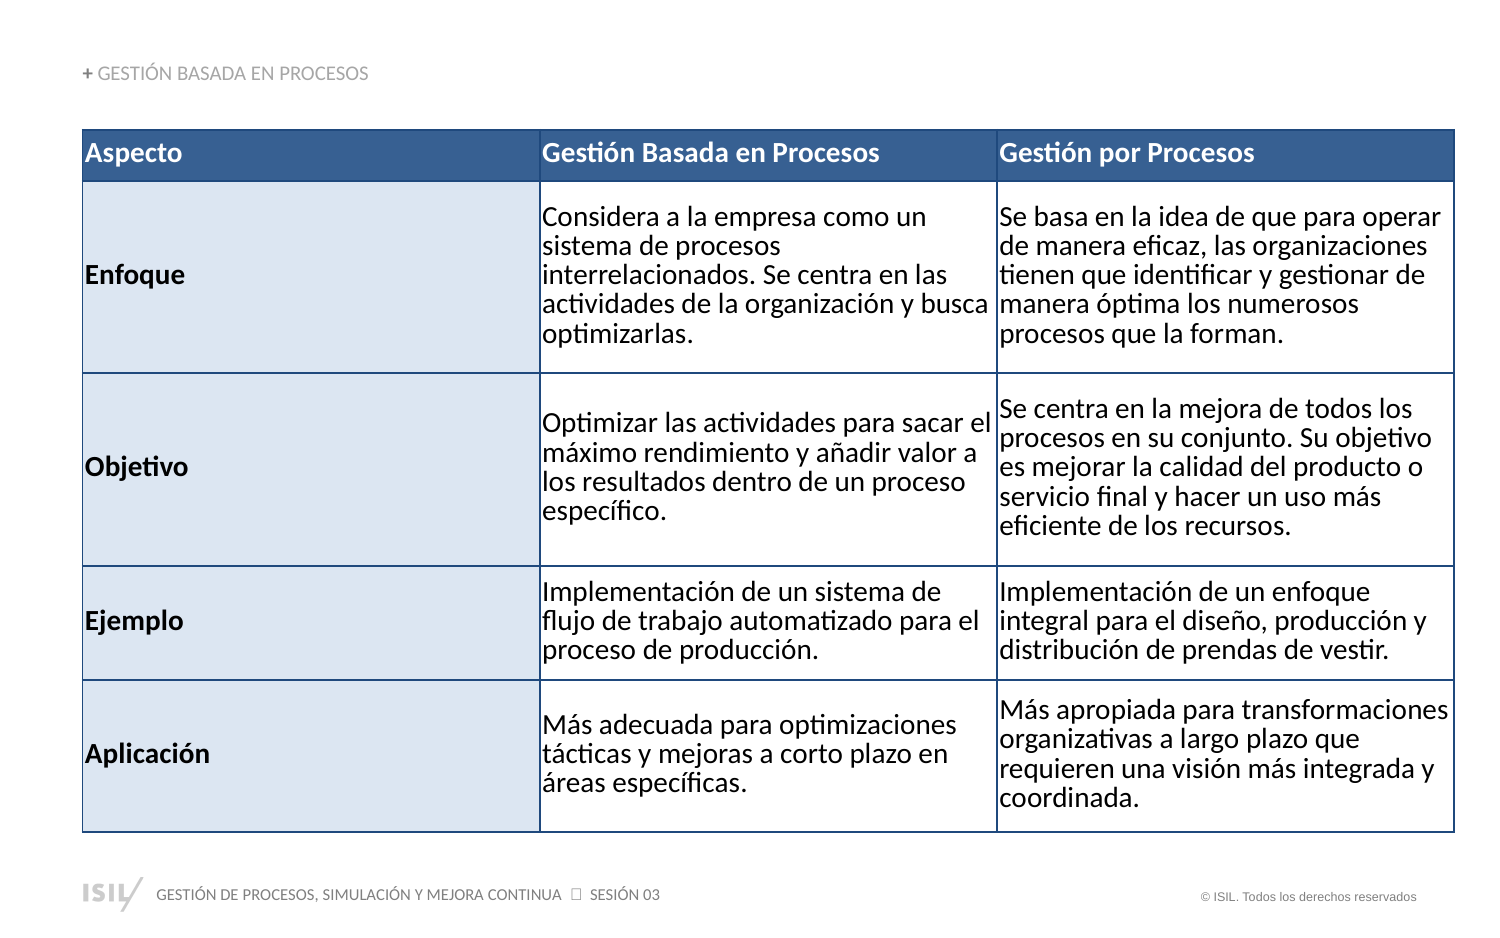

+ GESTIÓN BASADA EN PROCESOS
| Aspecto | Gestión Basada en Procesos | Gestión por Procesos |
| --- | --- | --- |
| Enfoque | Considera a la empresa como un sistema de procesos interrelacionados. Se centra en las actividades de la organización y busca optimizarlas. | Se basa en la idea de que para operar de manera eficaz, las organizaciones tienen que identificar y gestionar de manera óptima los numerosos procesos que la forman. |
| Objetivo | Optimizar las actividades para sacar el máximo rendimiento y añadir valor a los resultados dentro de un proceso específico. | Se centra en la mejora de todos los procesos en su conjunto. Su objetivo es mejorar la calidad del producto o servicio final y hacer un uso más eficiente de los recursos. |
| Ejemplo | Implementación de un sistema de flujo de trabajo automatizado para el proceso de producción. | Implementación de un enfoque integral para el diseño, producción y distribución de prendas de vestir. |
| Aplicación | Más adecuada para optimizaciones tácticas y mejoras a corto plazo en áreas específicas. | Más apropiada para transformaciones organizativas a largo plazo que requieren una visión más integrada y coordinada. |